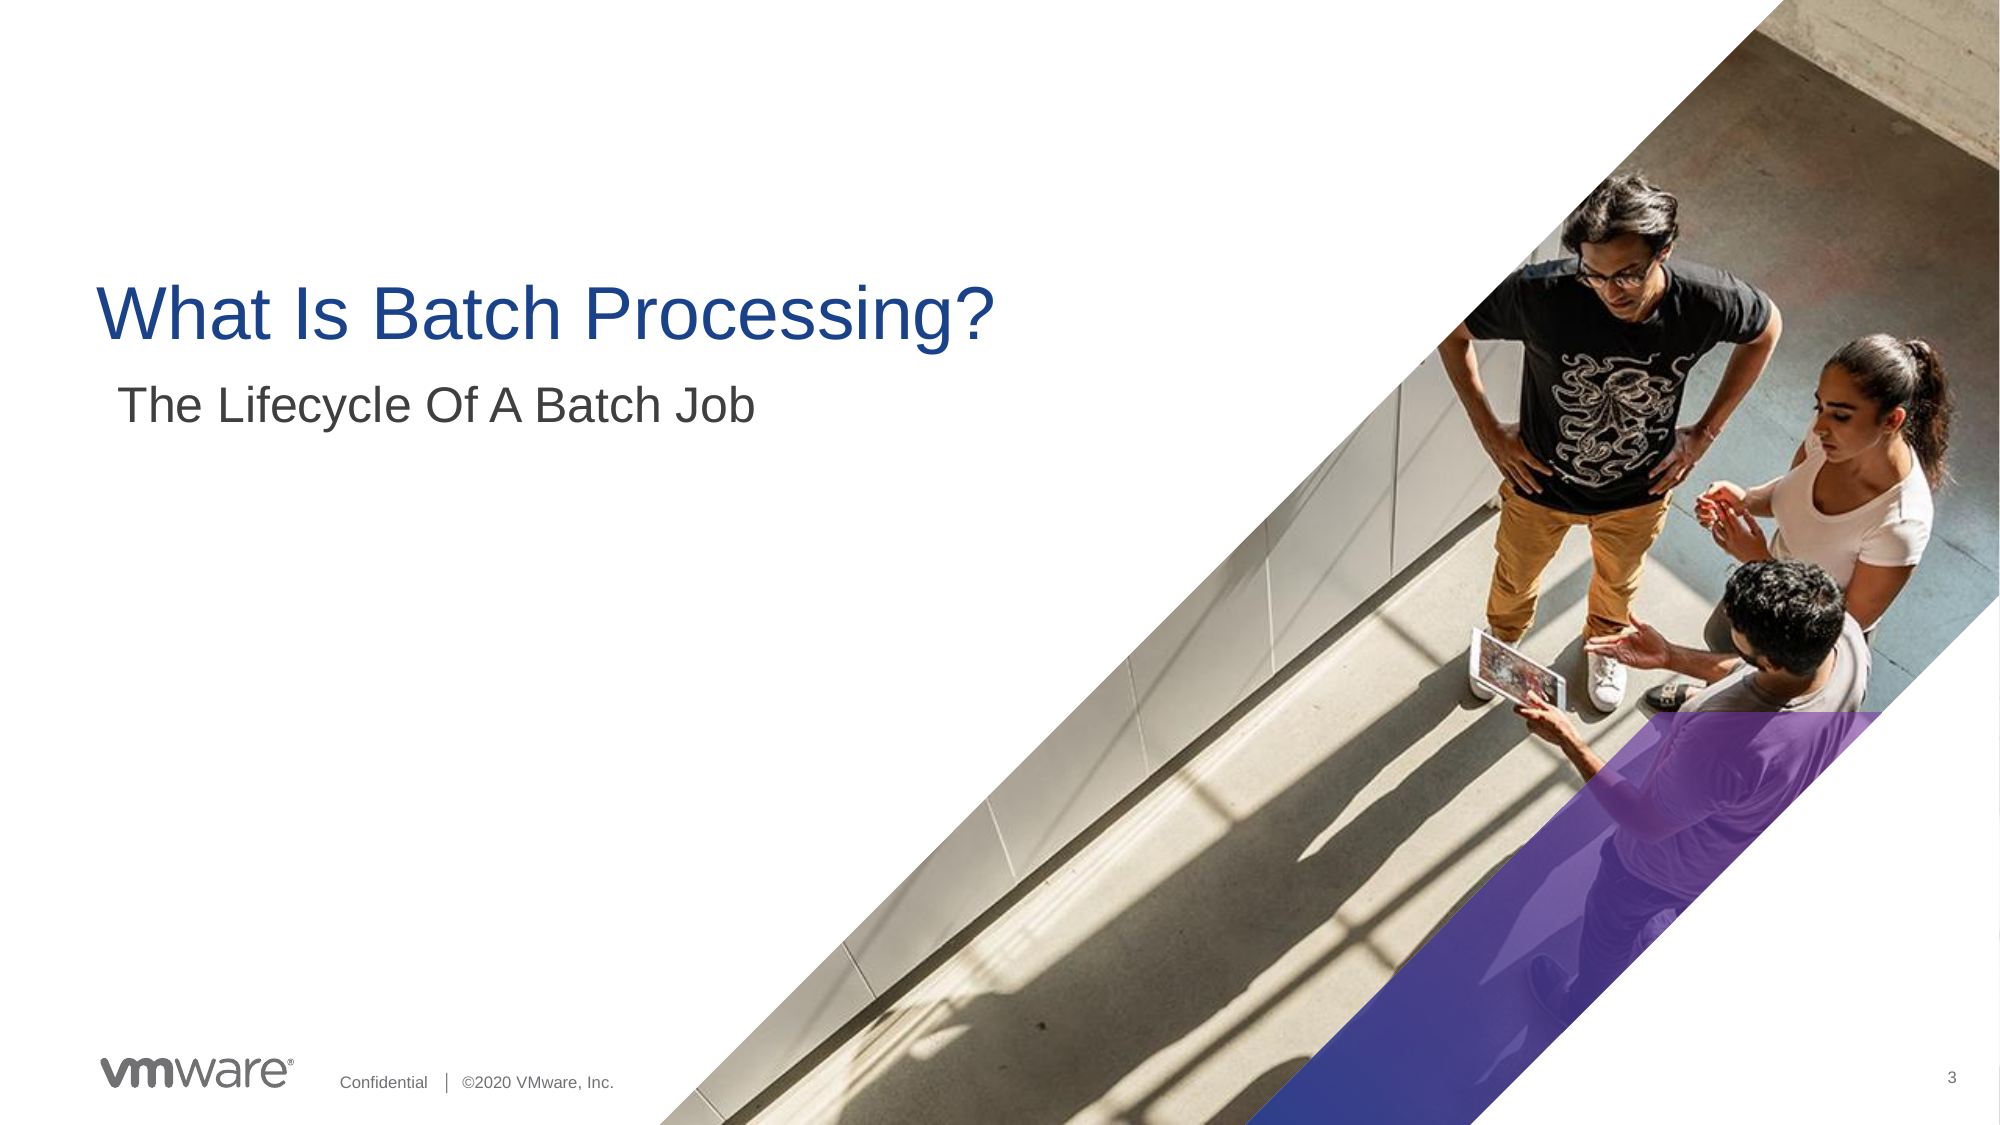

# What Is Batch Processing?
The Lifecycle Of A Batch Job